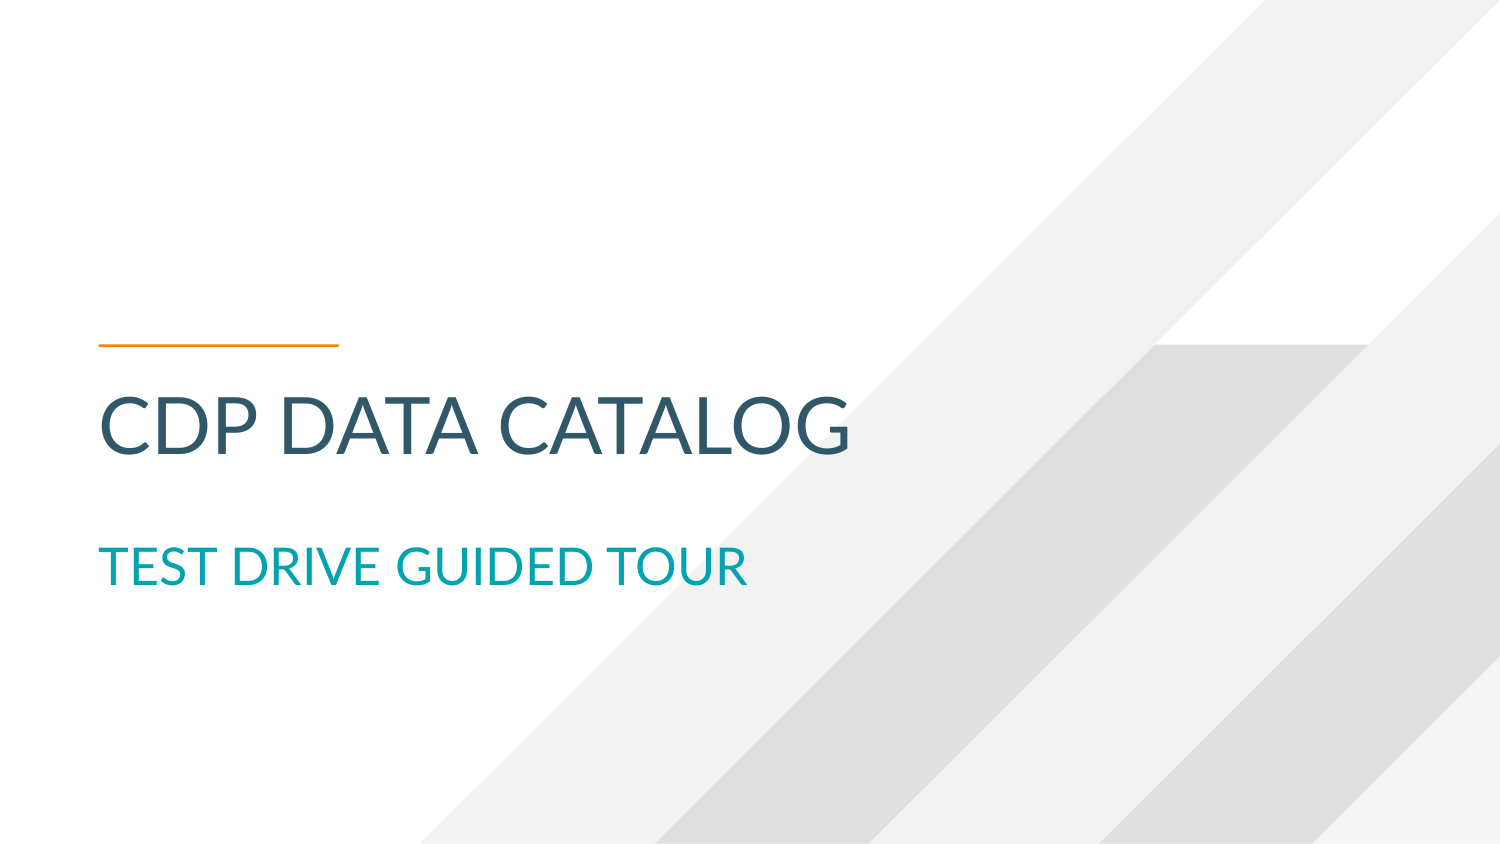

# CDP DATA CATALOG

TEST DRIVE GUIDED TOUR